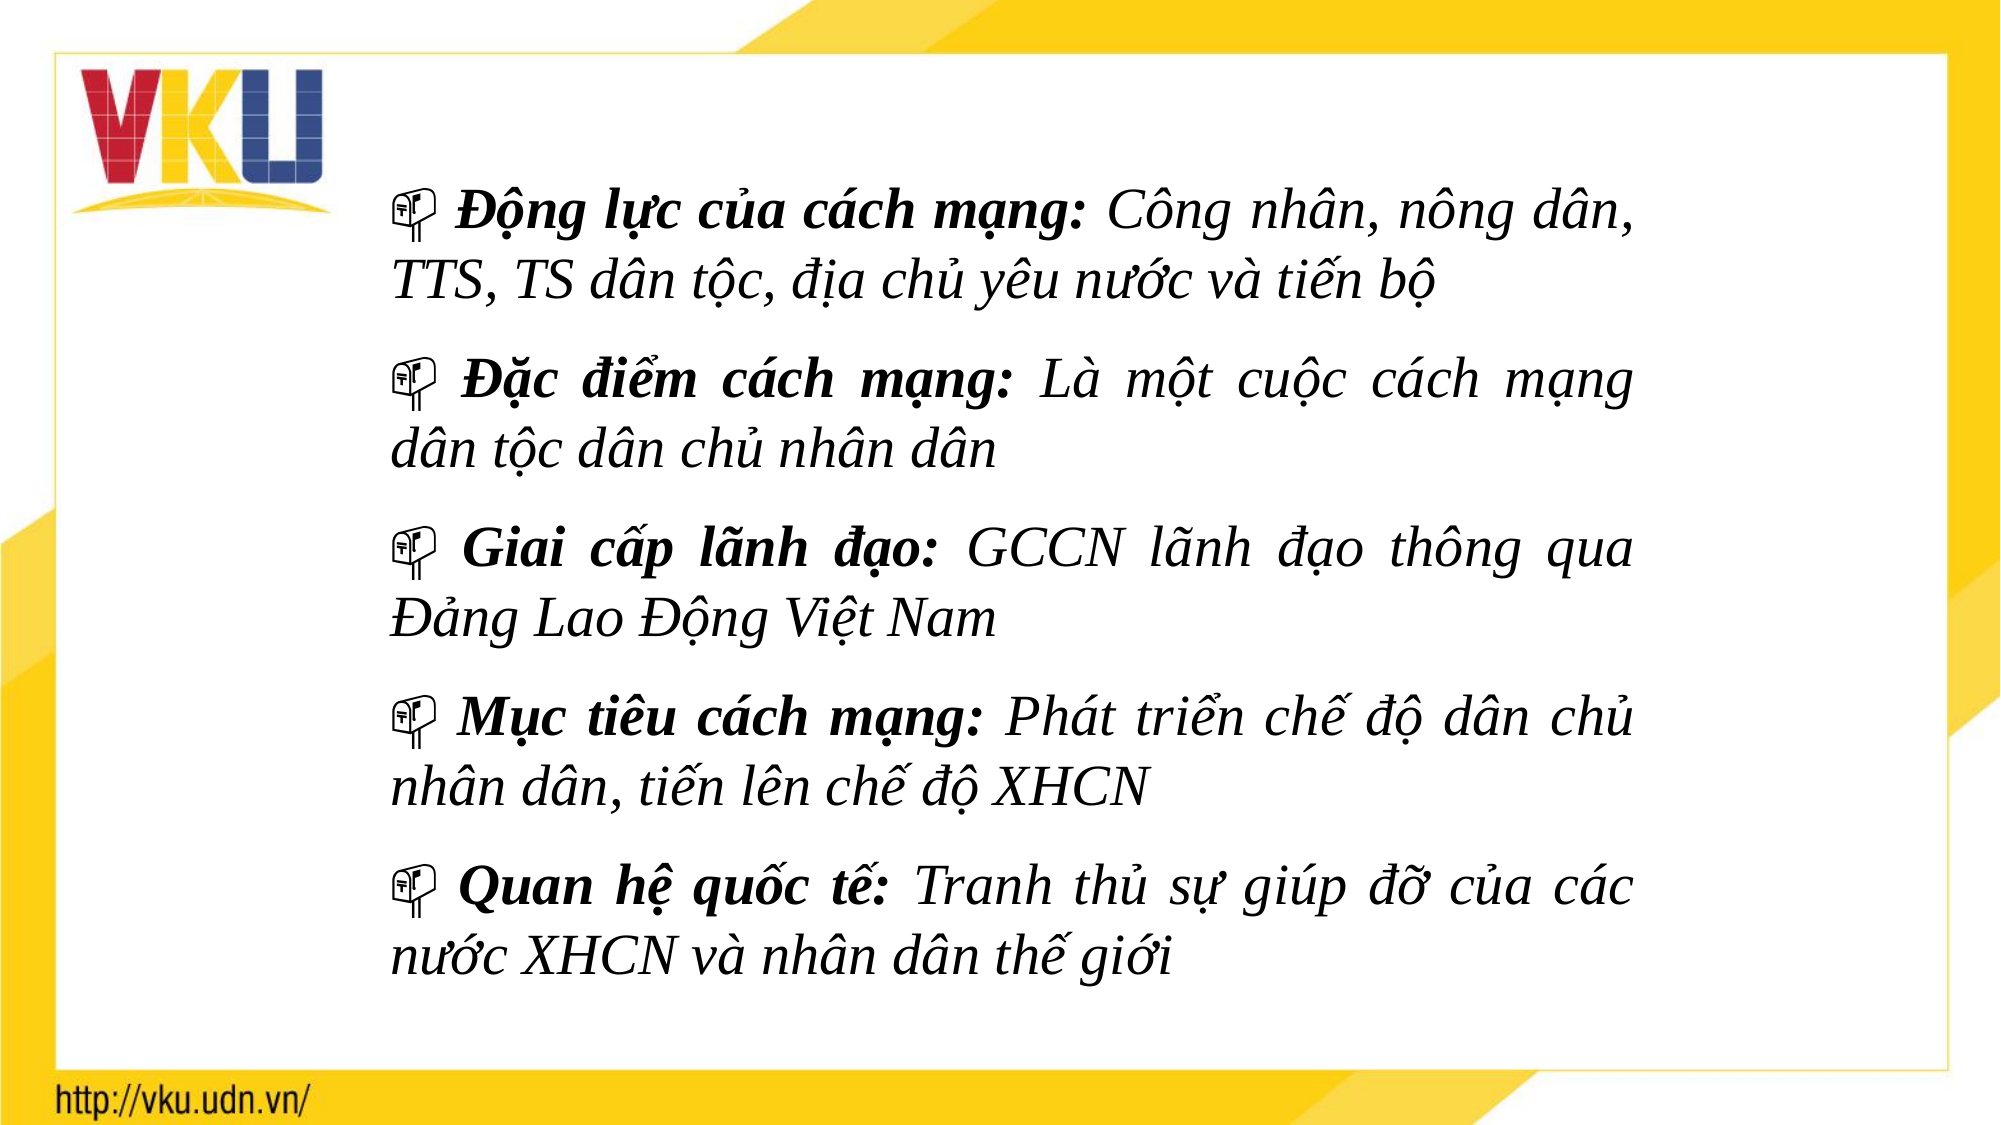

Động lực của cách mạng: Công nhân, nông dân, TTS, TS dân tộc, địa chủ yêu nước và tiến bộ
 Đặc điểm cách mạng: Là một cuộc cách mạng dân tộc dân chủ nhân dân
 Giai cấp lãnh đạo: GCCN lãnh đạo thông qua Đảng Lao Động Việt Nam
 Mục tiêu cách mạng: Phát triển chế độ dân chủ nhân dân, tiến lên chế độ XHCN
 Quan hệ quốc tế: Tranh thủ sự giúp đỡ của các nước XHCN và nhân dân thế giới